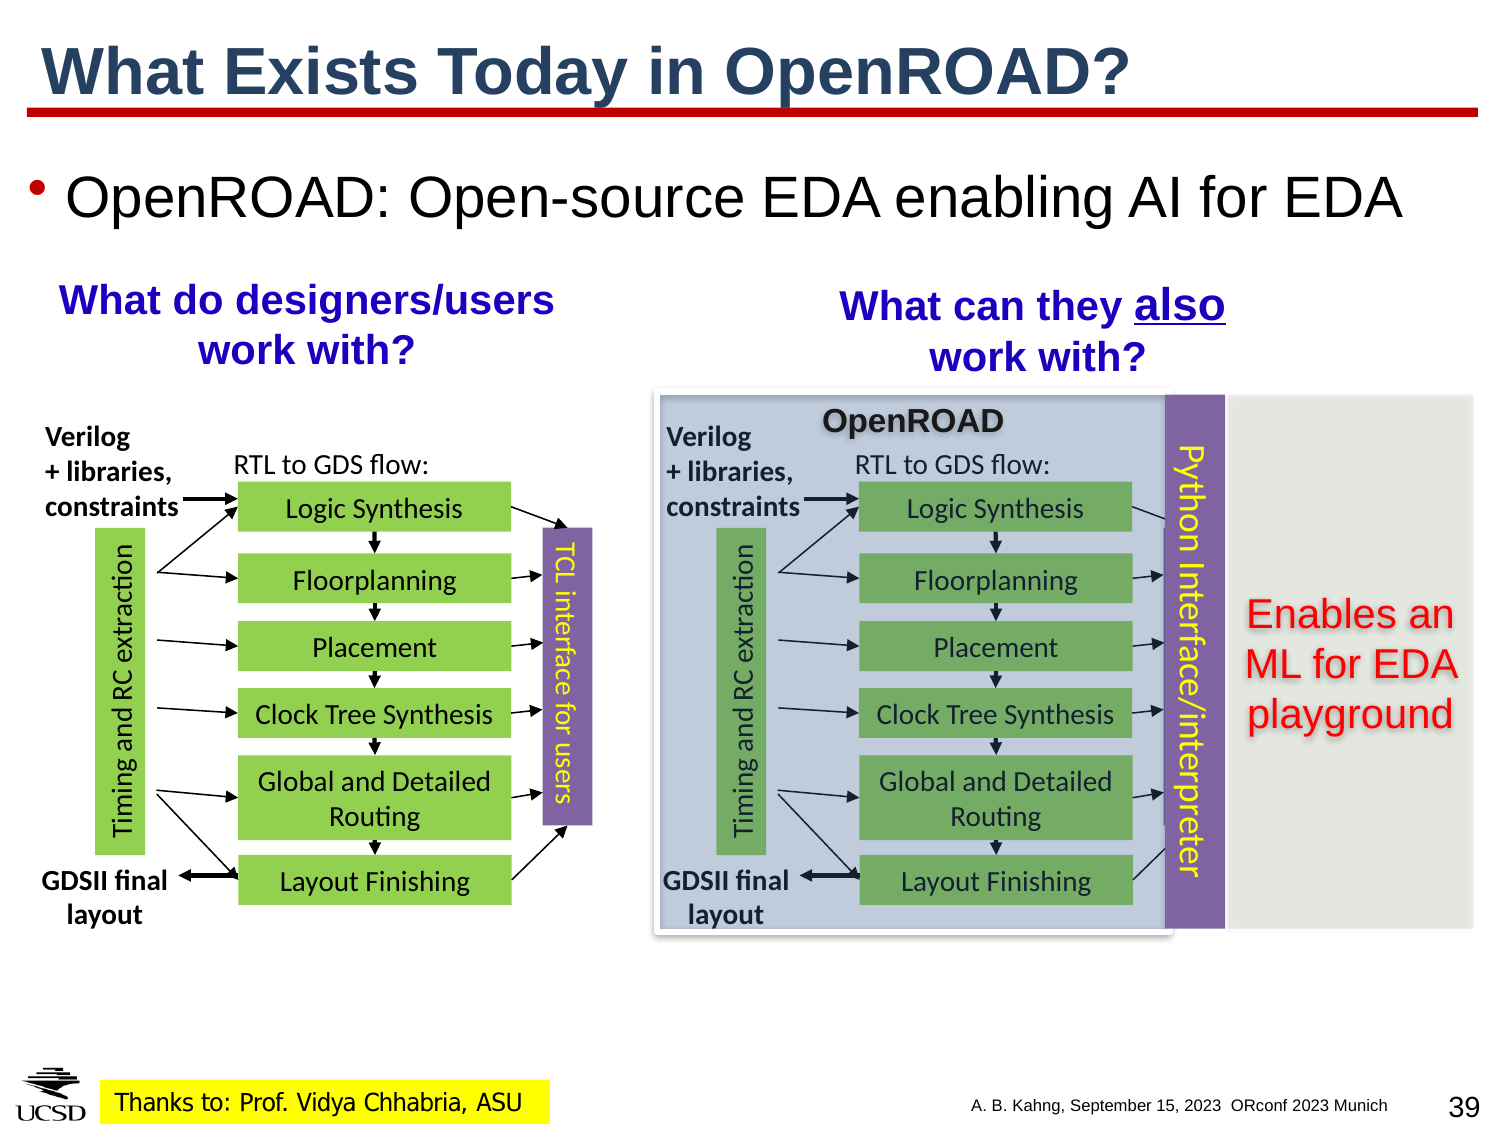

# What Exists Today in OpenROAD?
OpenROAD: Open-source EDA enabling AI for EDA
What do designers/users work with?
What can they also
work with?
OpenROAD
Python Interface/interpreter
Enables an ML for EDA playground
Verilog
+ libraries, constraints
RTL to GDS flow:
Logic Synthesis
Floorplanning
Placement
TCL interface for users
Timing and RC extraction
Clock Tree Synthesis
Global and Detailed Routing
GDSII final layout
Layout Finishing
Verilog
+ libraries, constraints
RTL to GDS flow:
Logic Synthesis
Floorplanning
Placement
TCL interface for users
Timing and RC extraction
Clock Tree Synthesis
Global and Detailed Routing
GDSII final layout
Layout Finishing
Thanks to: Prof. Vidya Chhabria, ASU